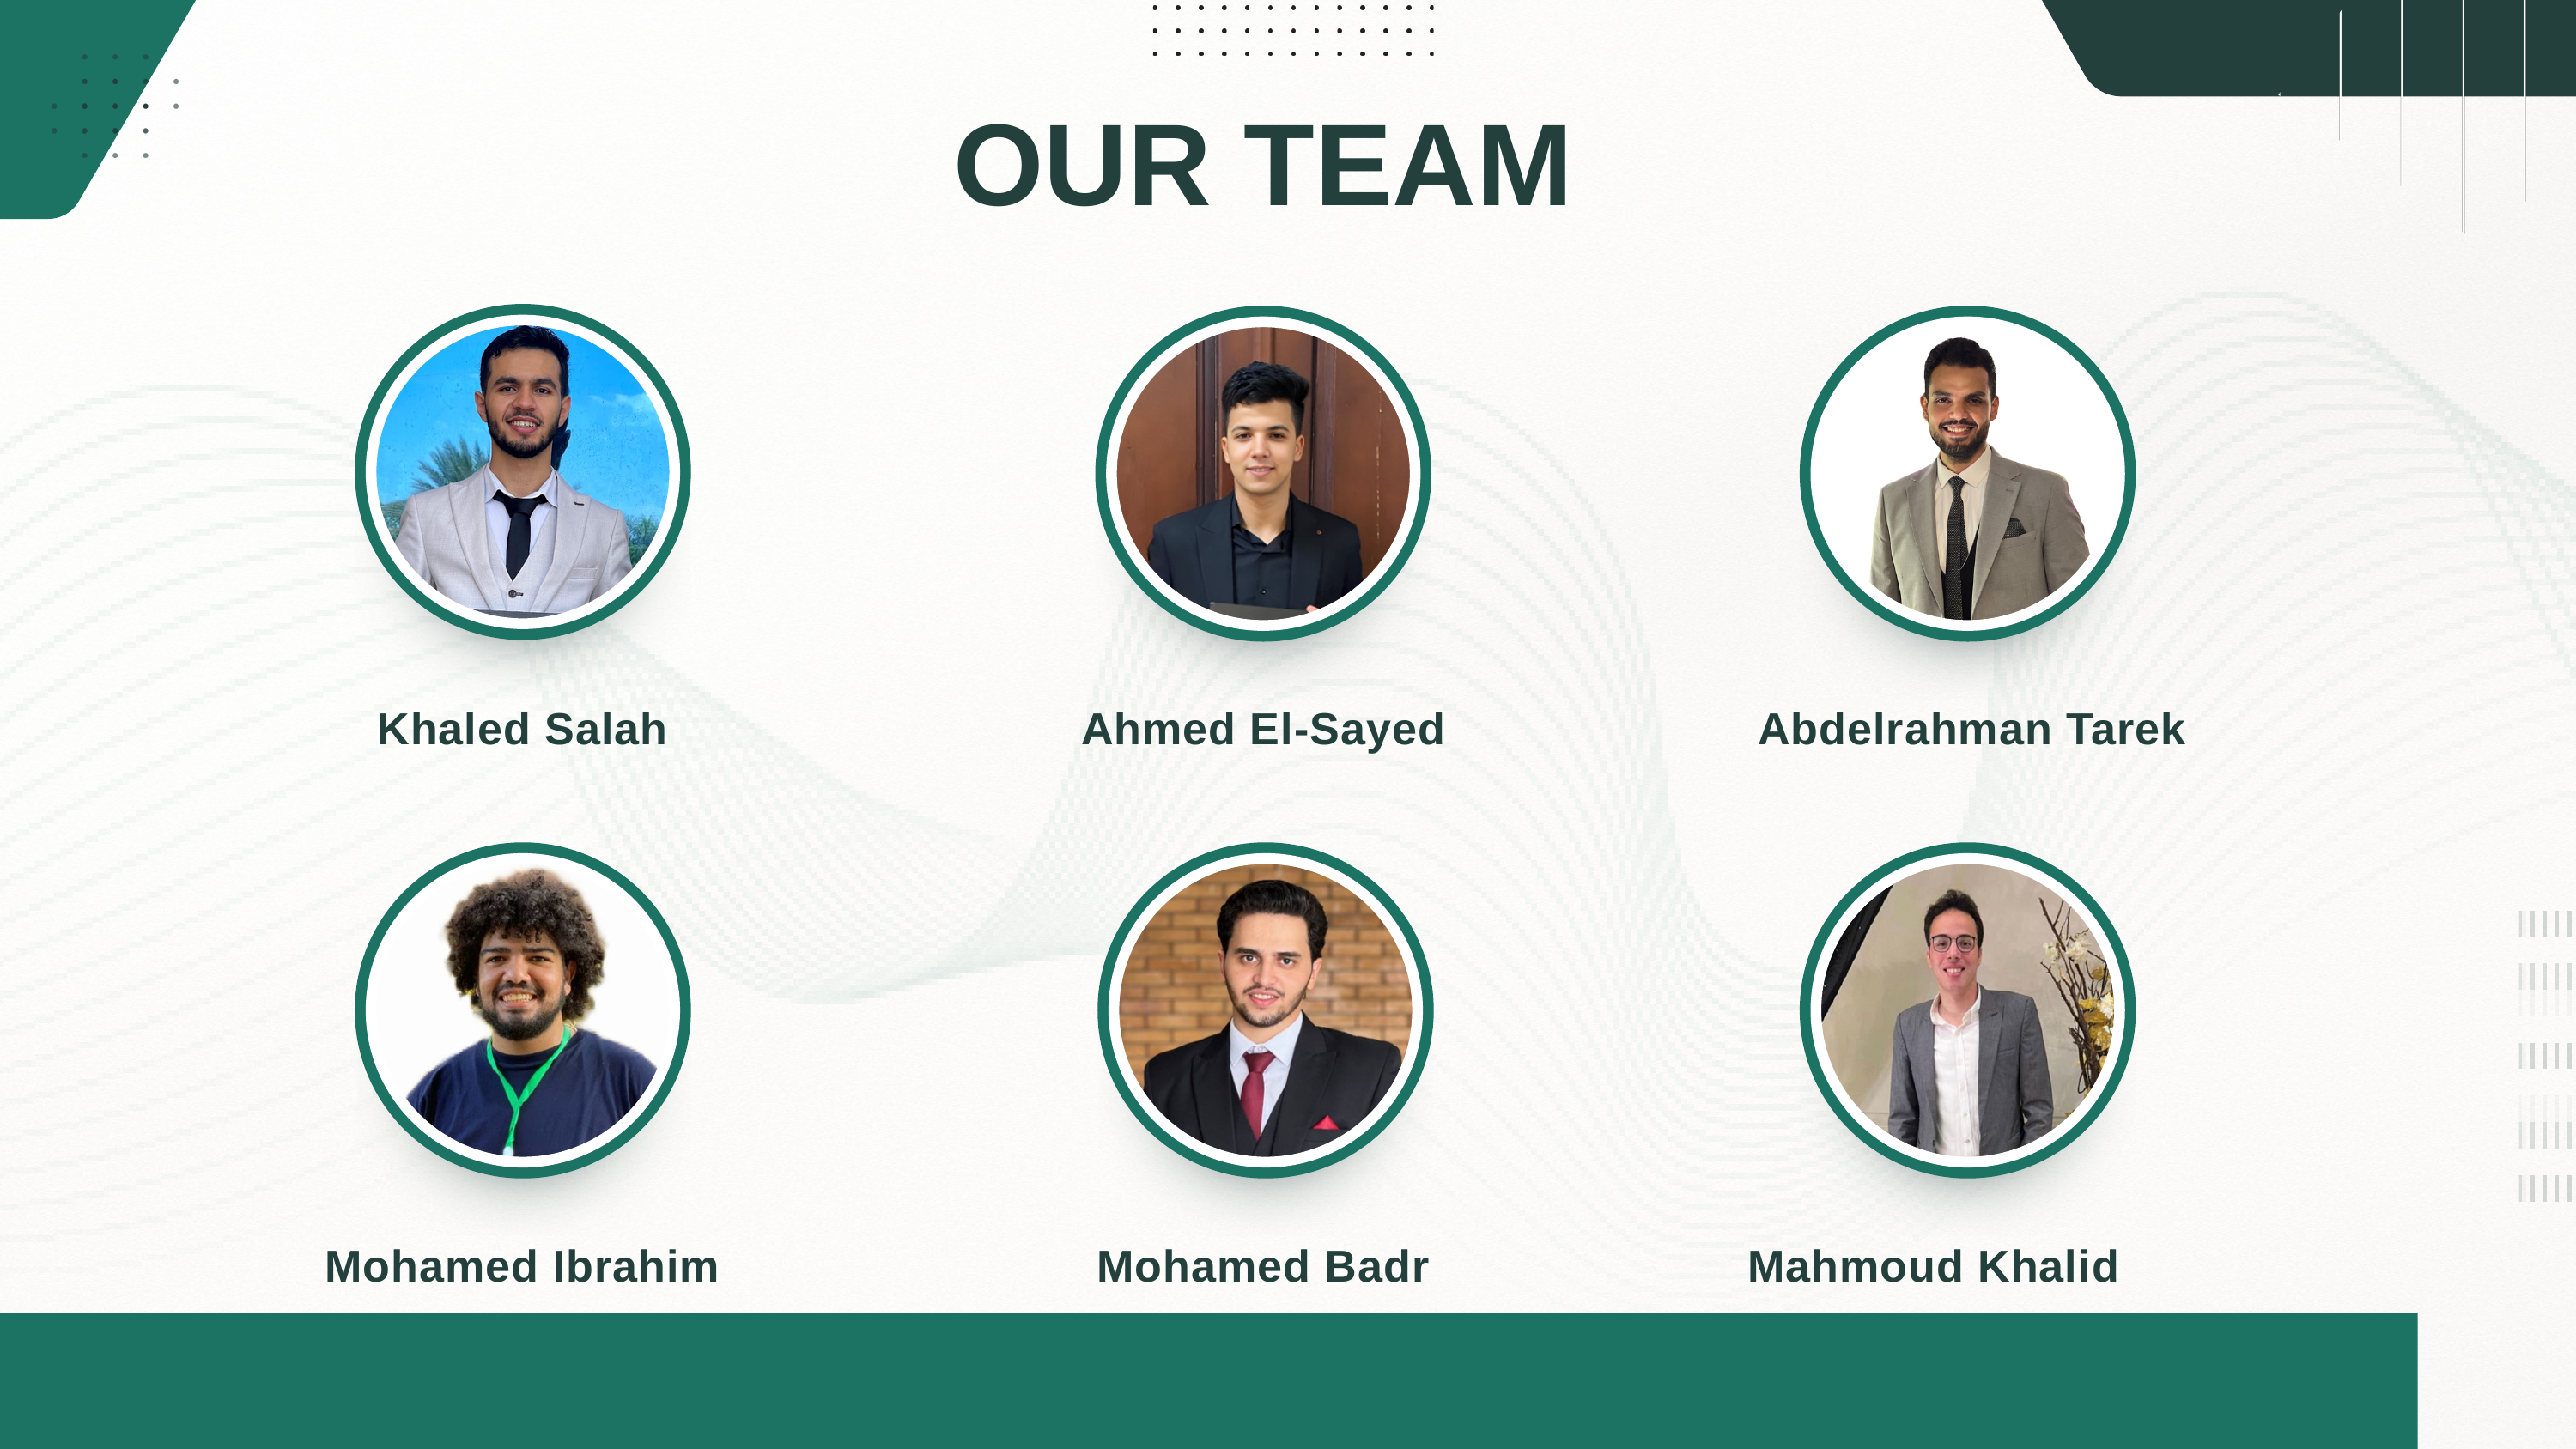

OUR TEAM

Khaled Salah
Ahmed El-Sayed
Abdelrahman Tarek

Mohamed Ibrahim
Mohamed Badr
Mahmoud Khalid